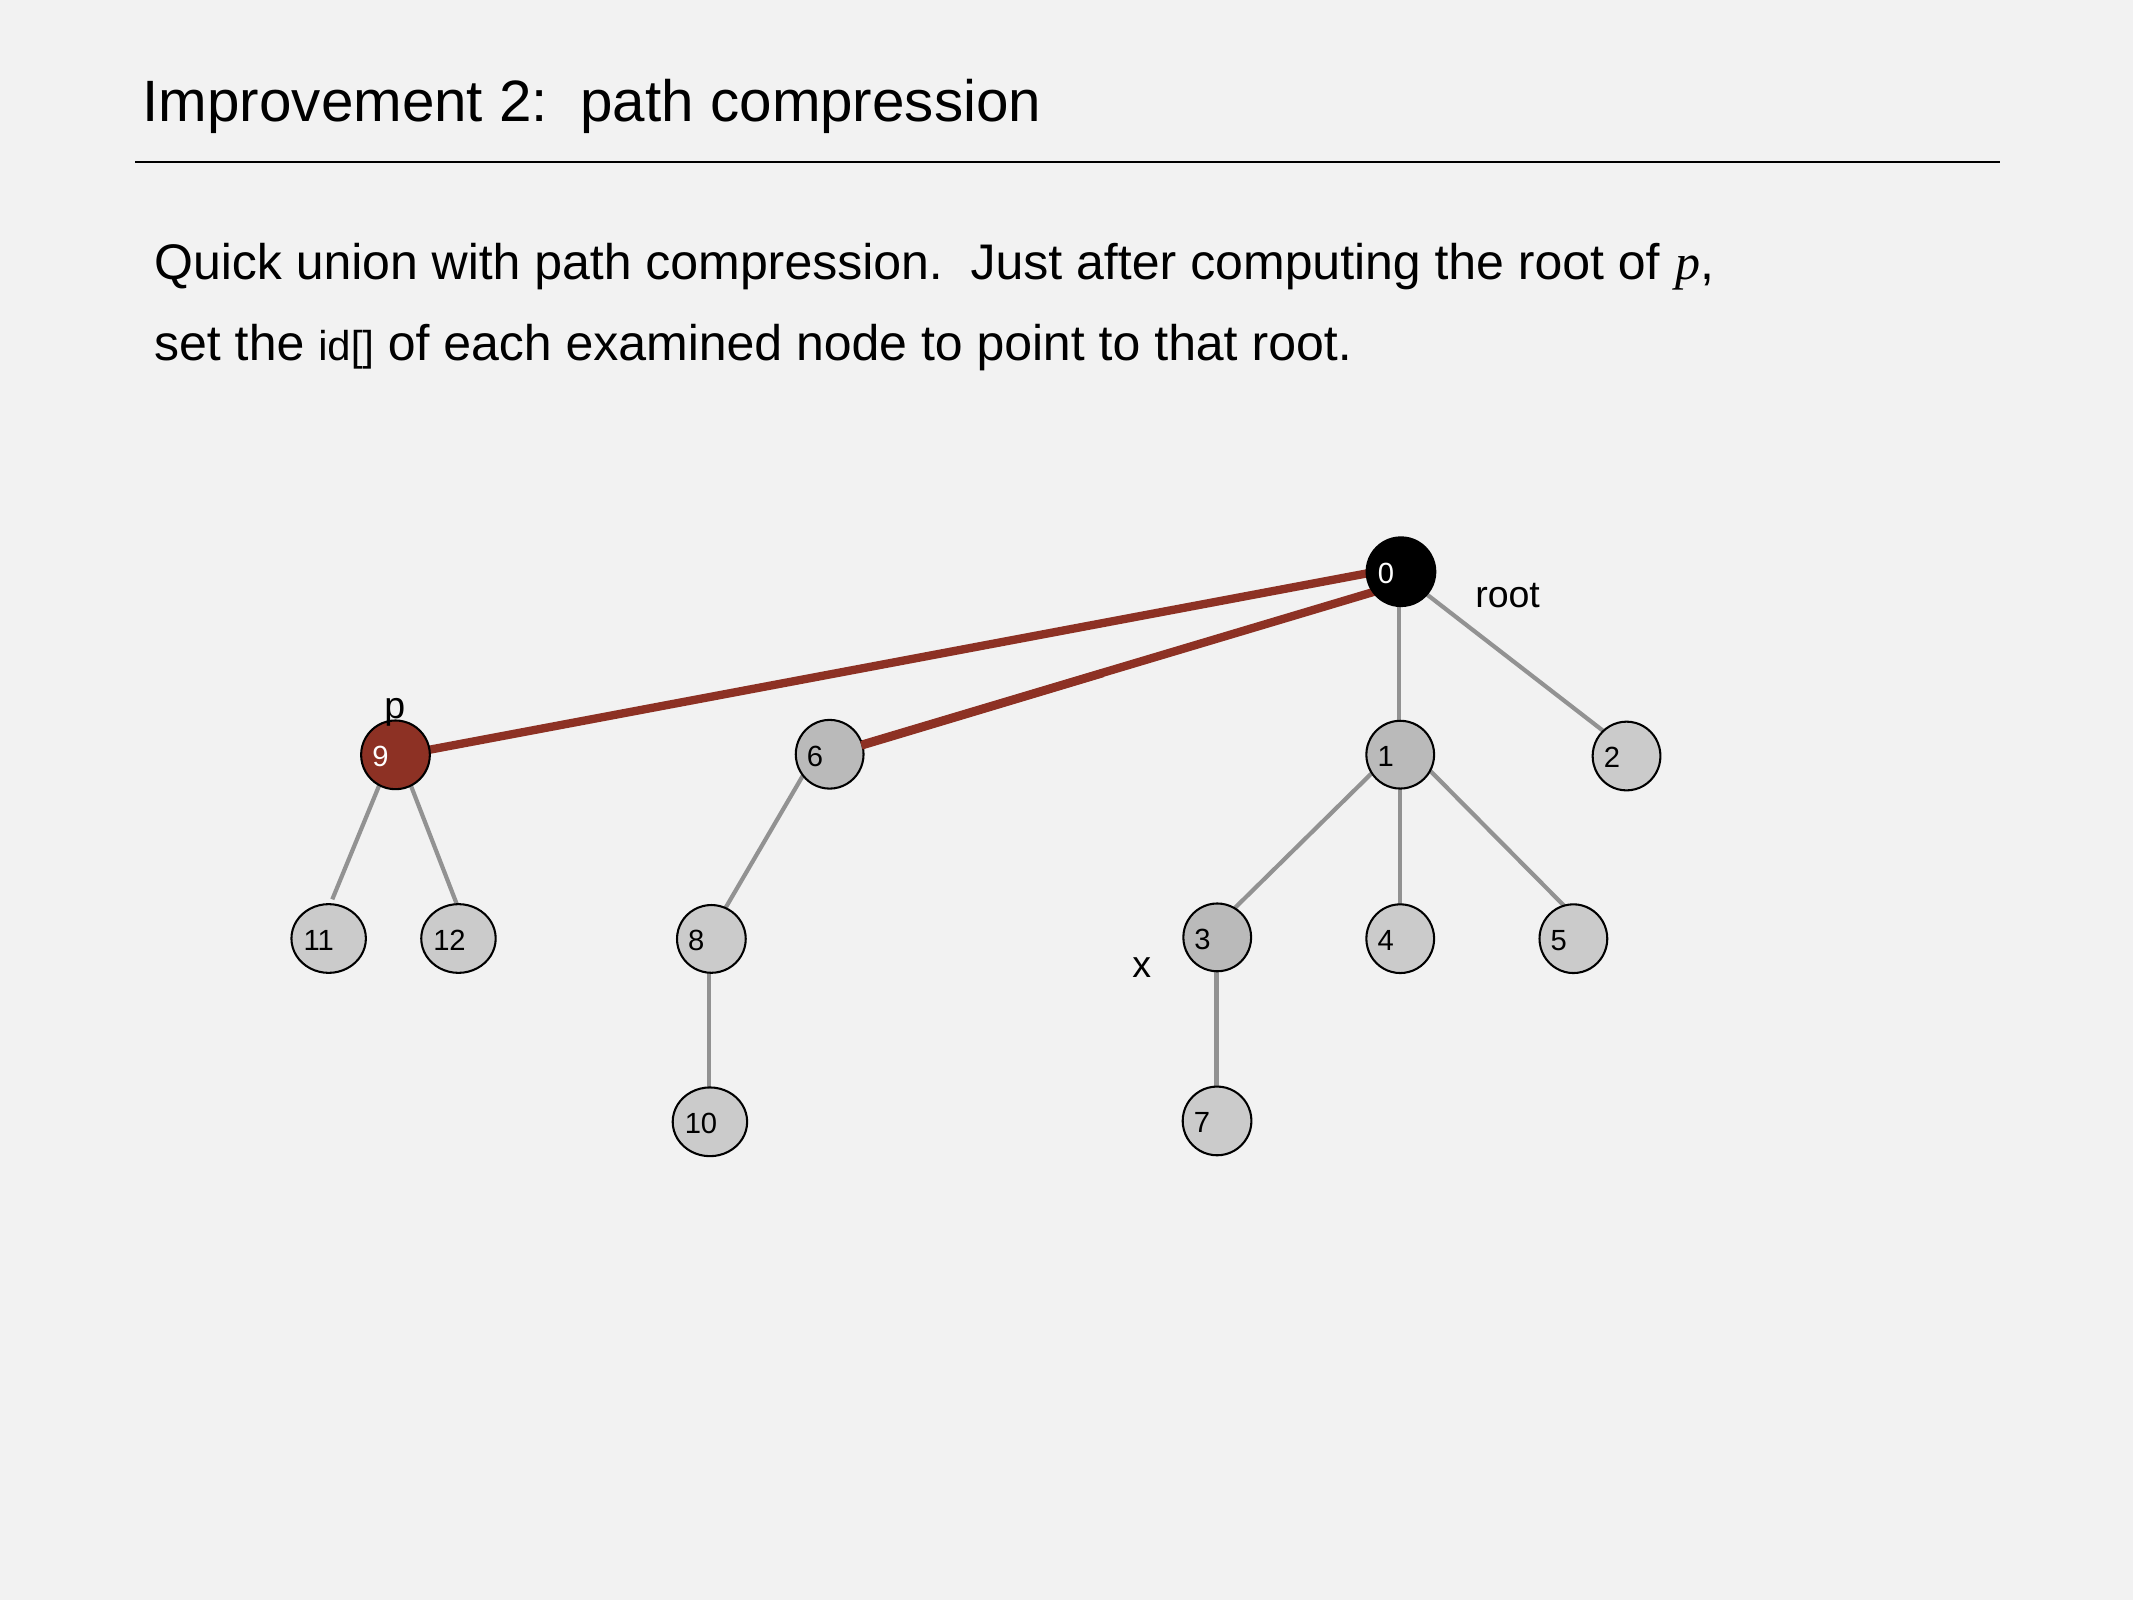

# Improvement 2:  path compression
Quick union with path compression.  Just after computing the root of p,
set the id[] of each examined node to point to that root.
0

1
2

4
5
root

p

6

8

10
9

11
12

3

7
x
150